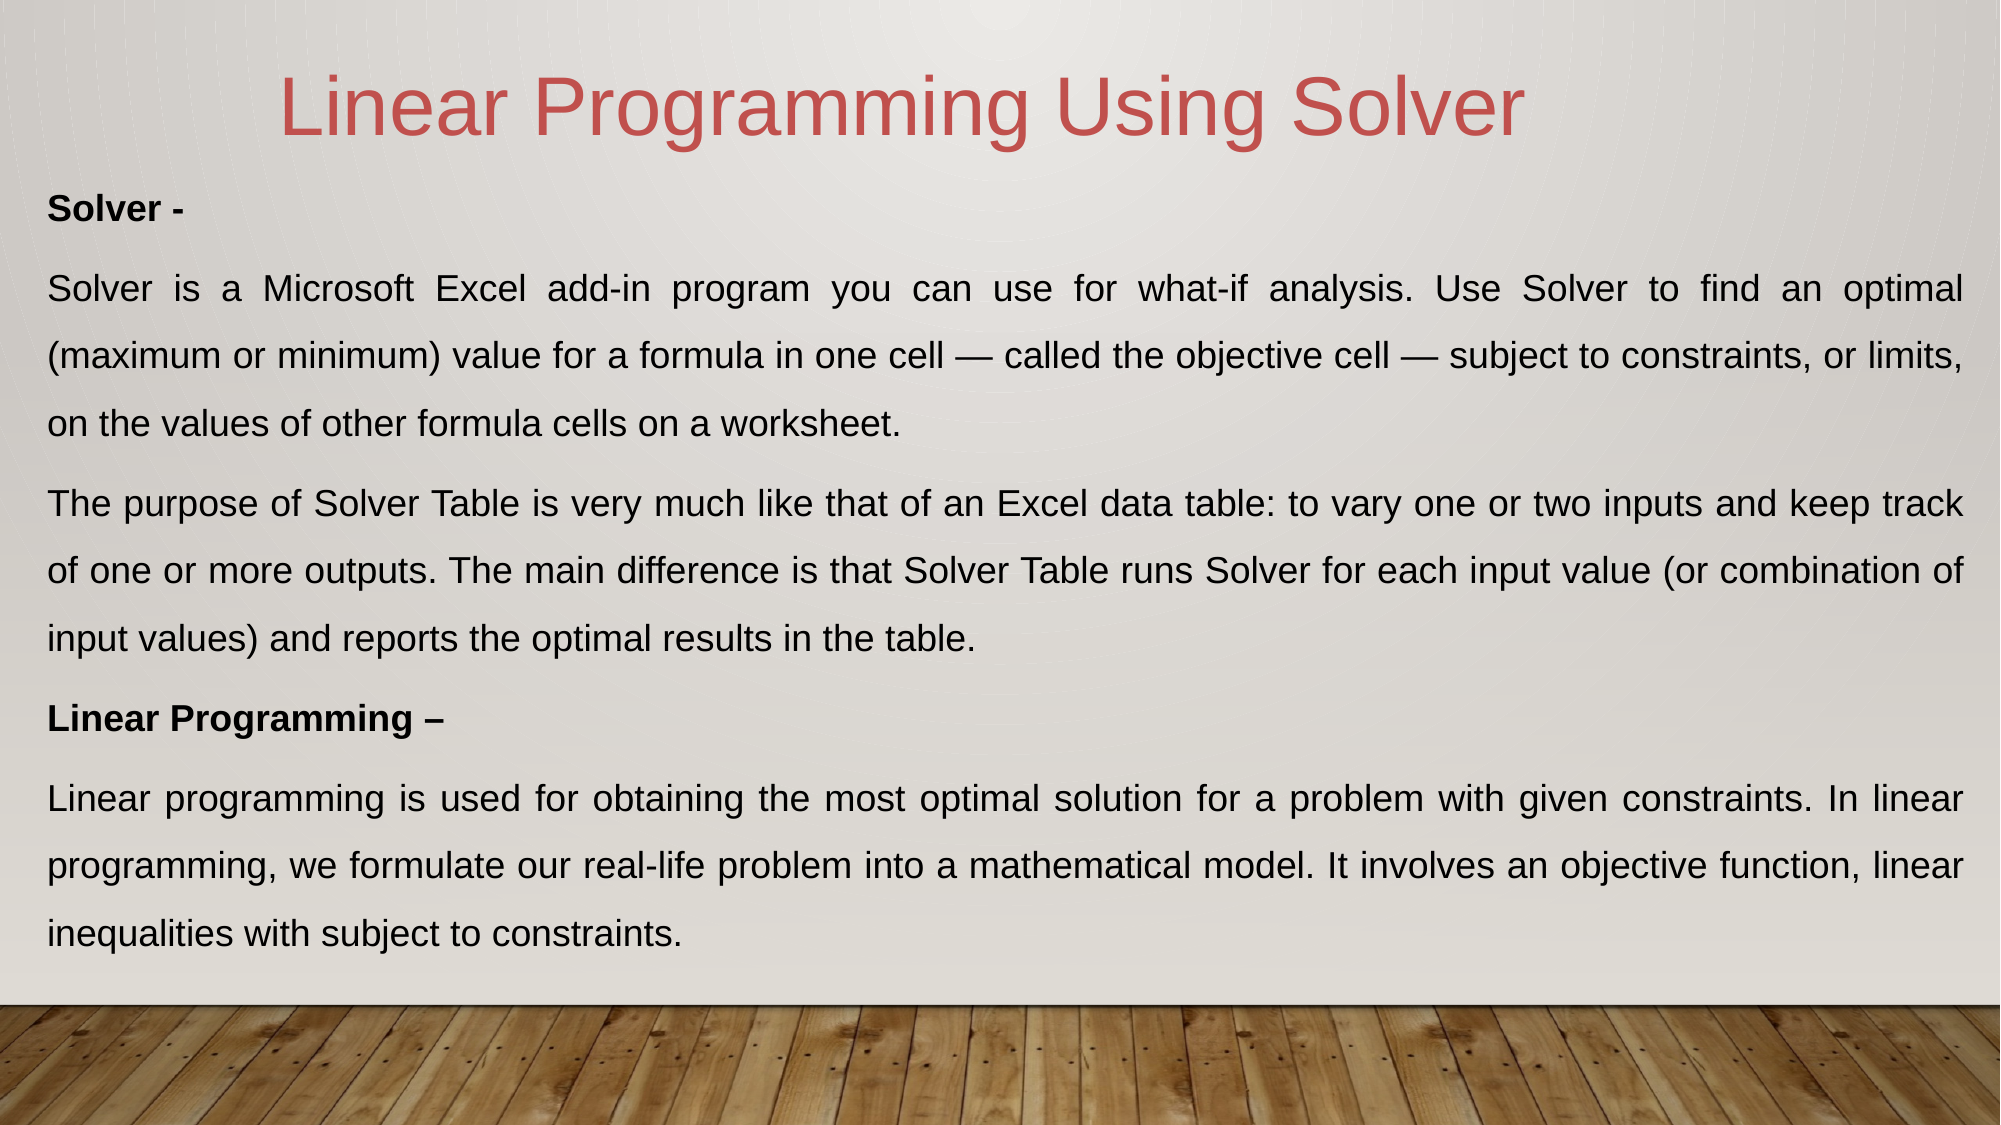

Linear Programming Using Solver
Solver -
Solver is a Microsoft Excel add-in program you can use for what-if analysis. Use Solver to find an optimal (maximum or minimum) value for a formula in one cell — called the objective cell — subject to constraints, or limits, on the values of other formula cells on a worksheet.
The purpose of Solver Table is very much like that of an Excel data table: to vary one or two inputs and keep track of one or more outputs. The main difference is that Solver Table runs Solver for each input value (or combination of input values) and reports the optimal results in the table.
Linear Programming –
Linear programming is used for obtaining the most optimal solution for a problem with given constraints. In linear programming, we formulate our real-life problem into a mathematical model. It involves an objective function, linear inequalities with subject to constraints.